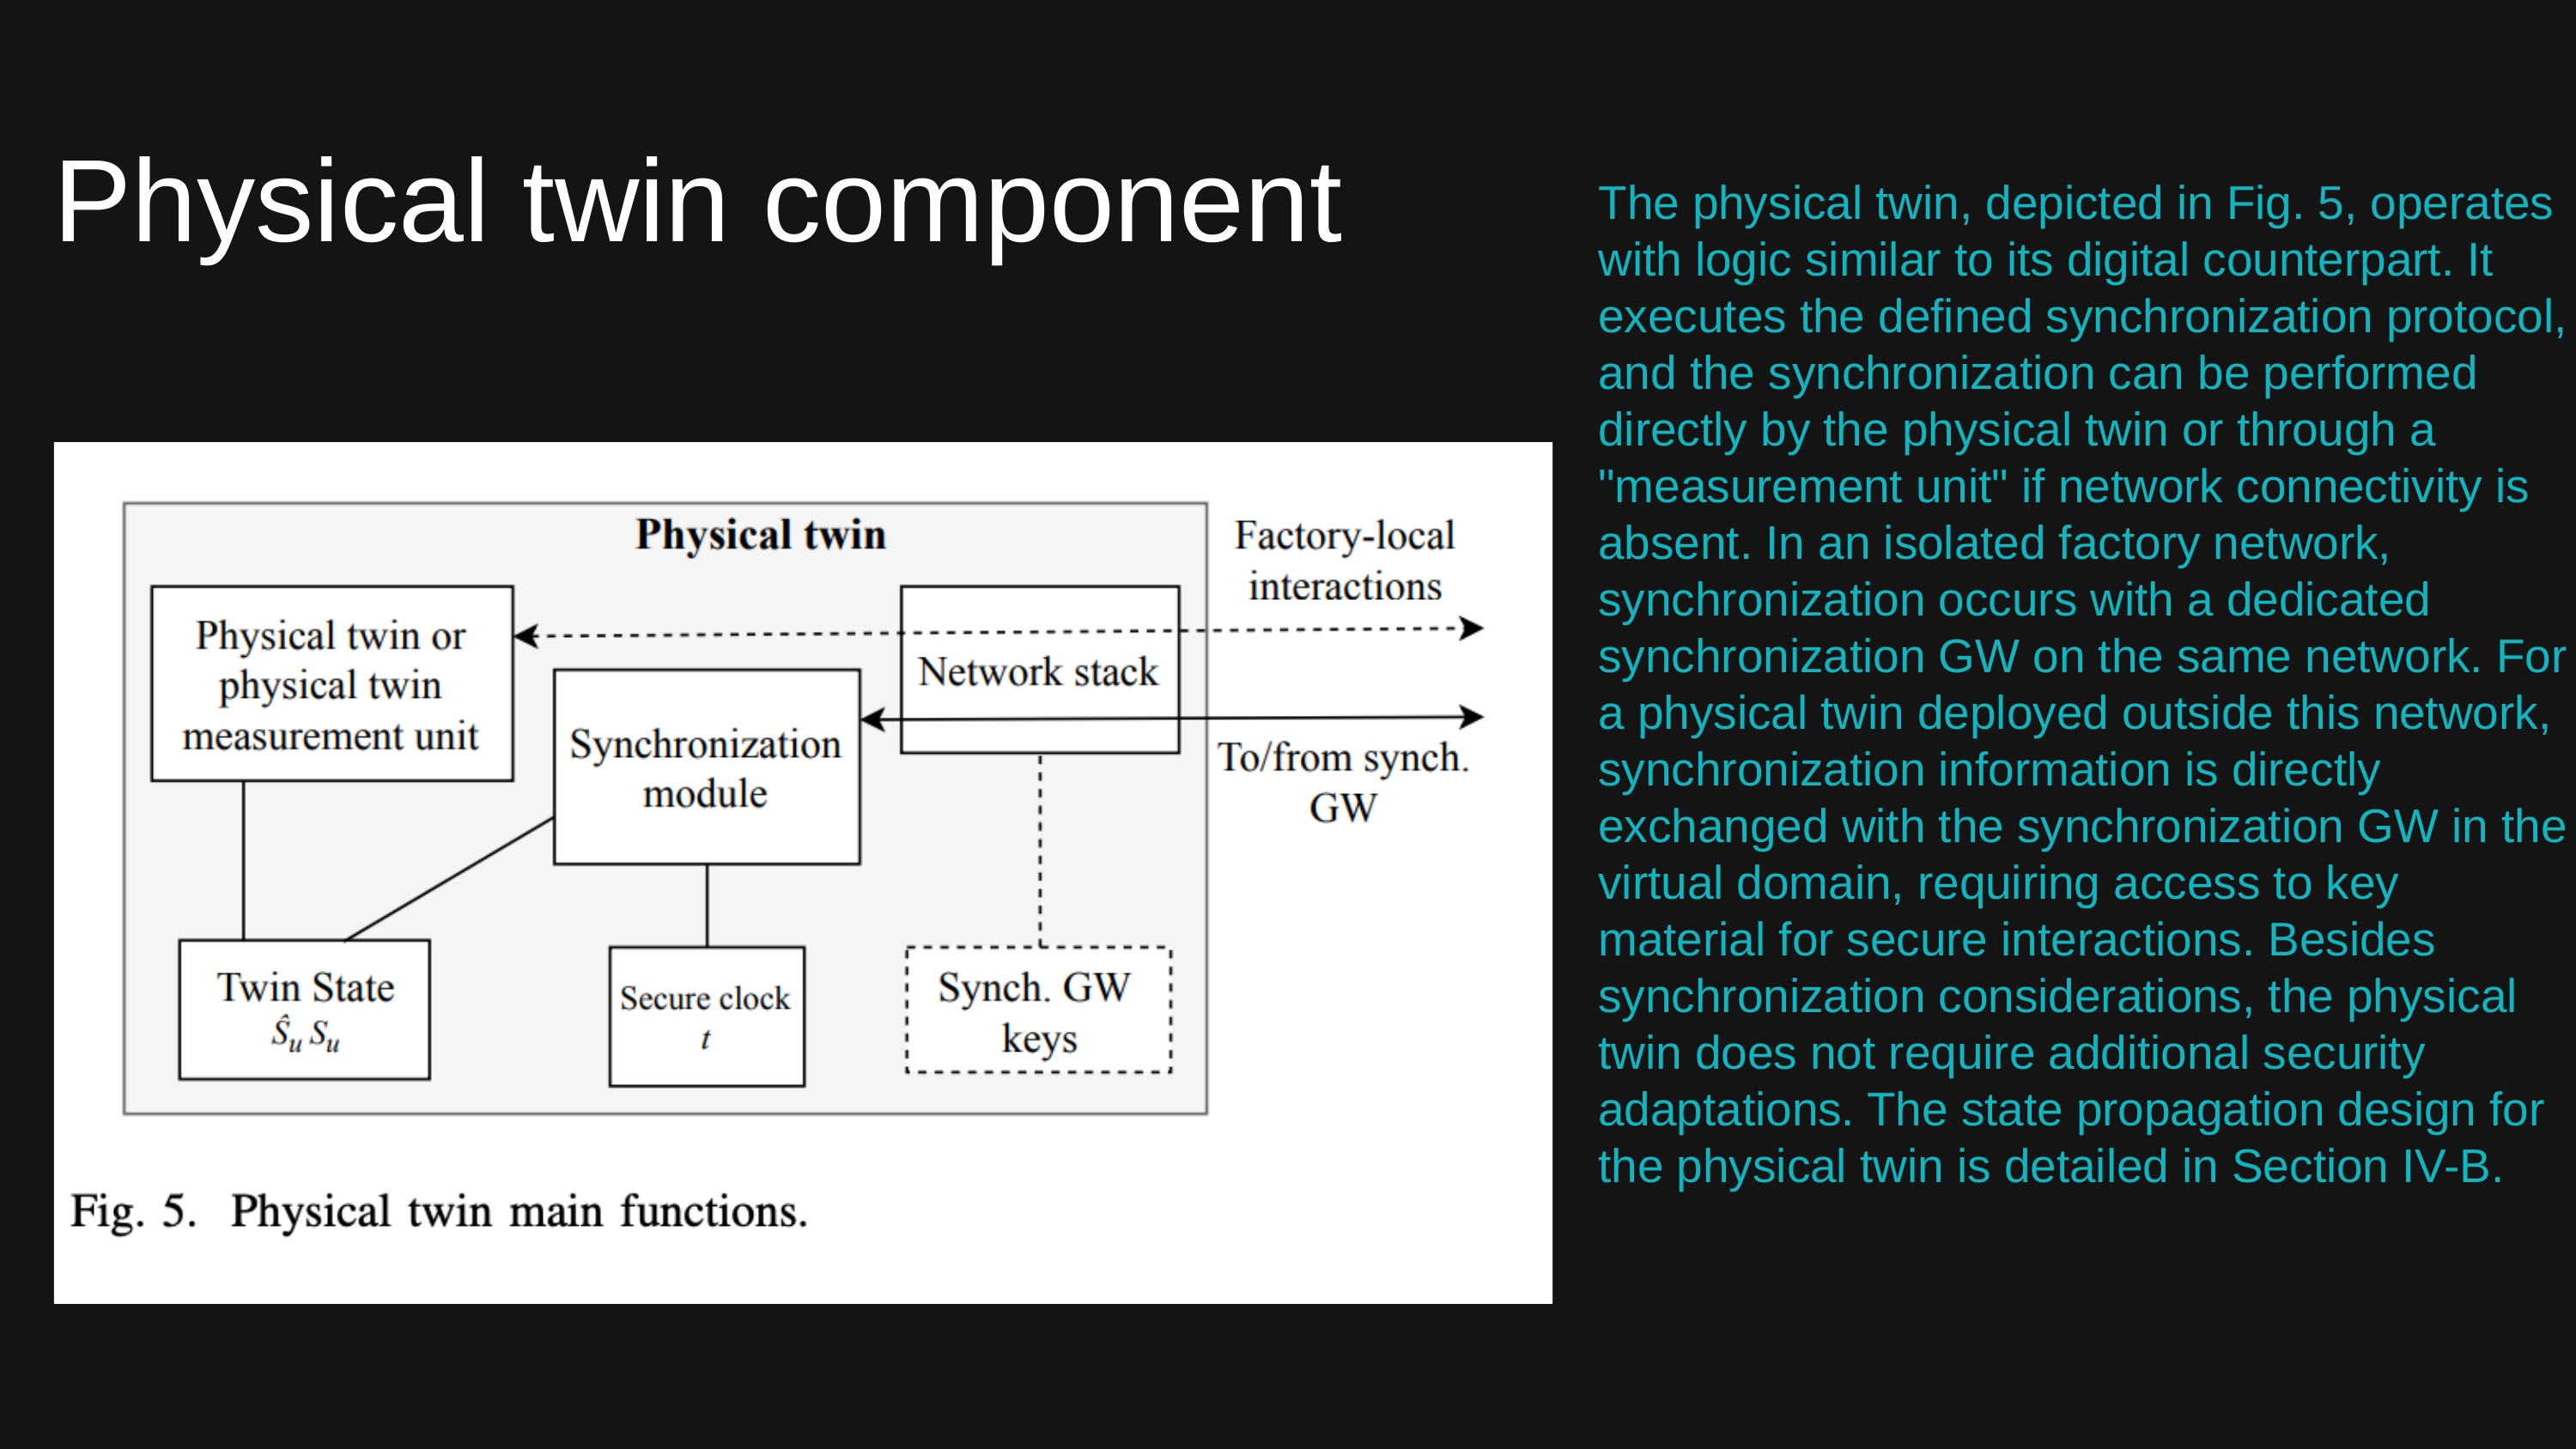

Physical twin component
The physical twin, depicted in Fig. 5, operates with logic similar to its digital counterpart. It executes the defined synchronization protocol, and the synchronization can be performed directly by the physical twin or through a "measurement unit" if network connectivity is absent. In an isolated factory network, synchronization occurs with a dedicated synchronization GW on the same network. For a physical twin deployed outside this network, synchronization information is directly exchanged with the synchronization GW in the virtual domain, requiring access to key material for secure interactions. Besides synchronization considerations, the physical twin does not require additional security adaptations. The state propagation design for the physical twin is detailed in Section IV-B.